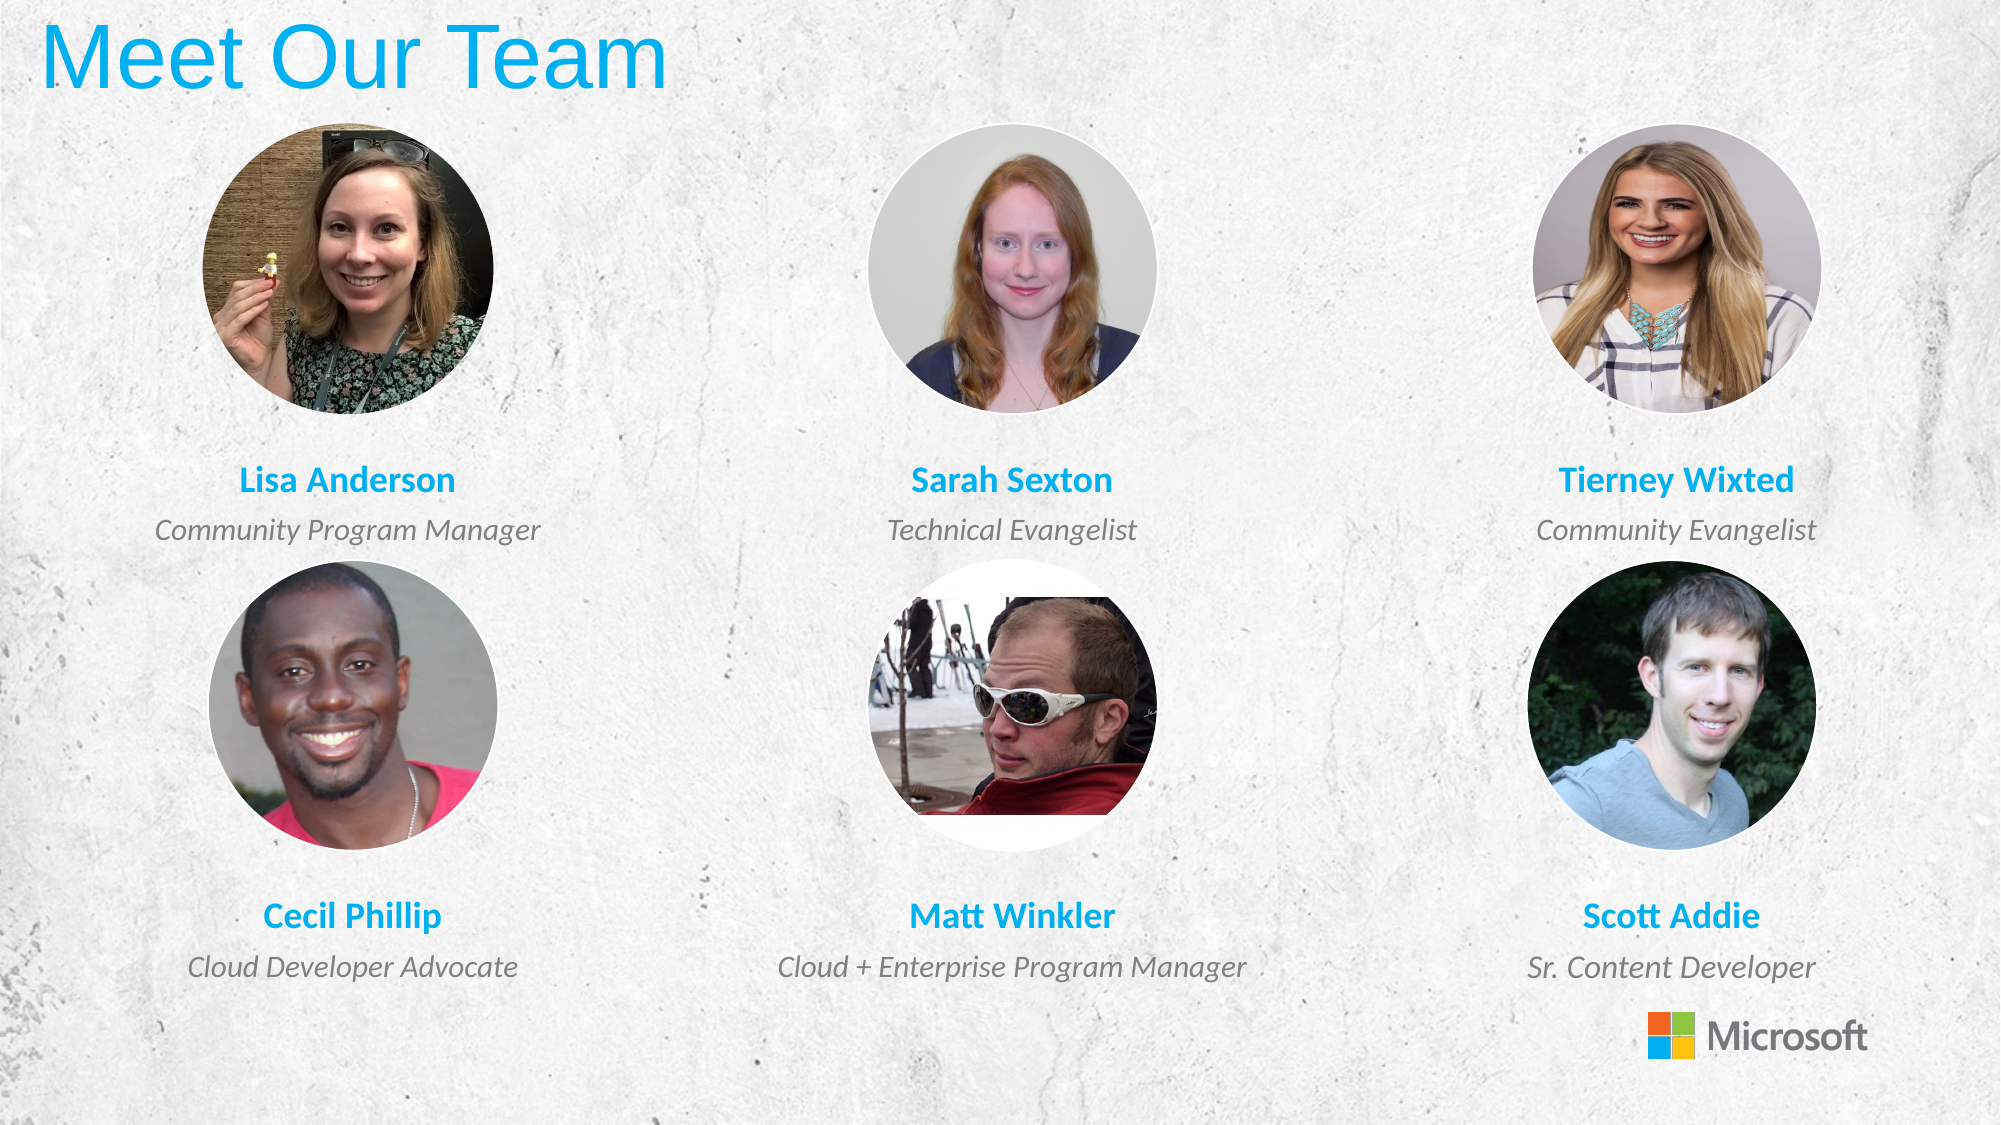

# Meet Our Team
Lisa Anderson
Community Program Manager
Sarah Sexton
Technical Evangelist
Tierney Wixted
Community Evangelist
Cecil Phillip
Cloud Developer Advocate
Matt Winkler
Cloud + Enterprise Program Manager
Scott Addie
Sr. Content Developer